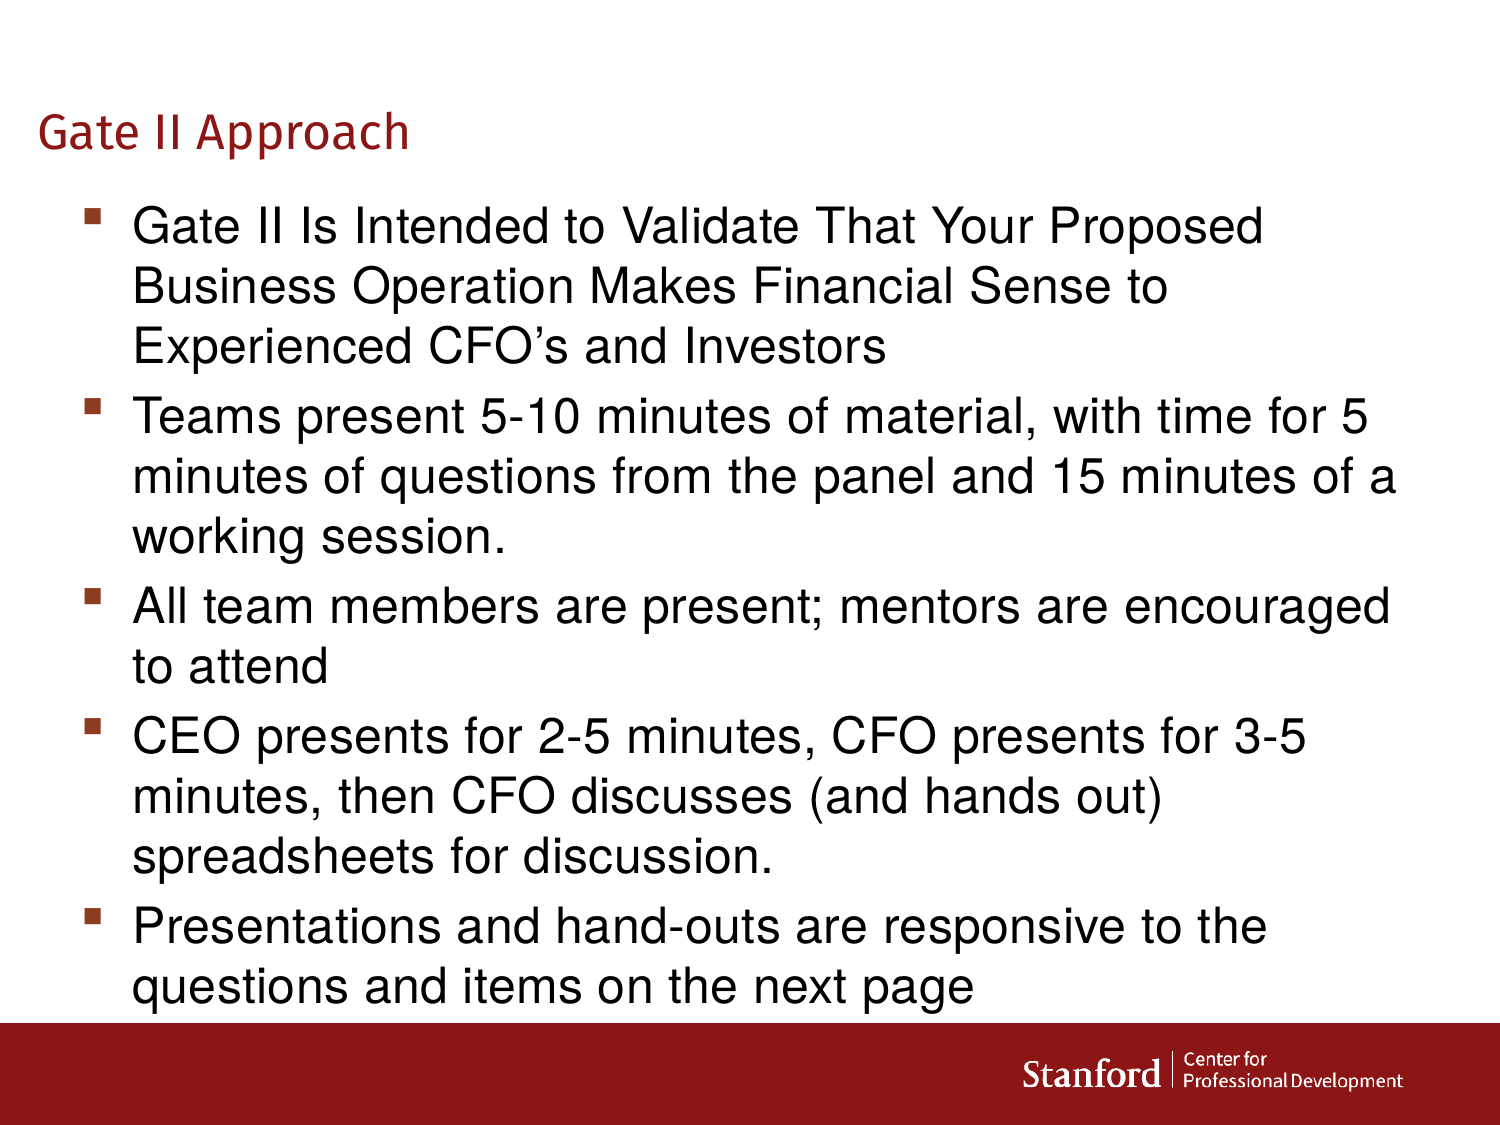

# Gate II Approach
Gate II Is Intended to Validate That Your Proposed Business Operation Makes Financial Sense to Experienced CFO’s and Investors
Teams present 5-10 minutes of material, with time for 5 minutes of questions from the panel and 15 minutes of a working session.
All team members are present; mentors are encouraged to attend
CEO presents for 2-5 minutes, CFO presents for 3-5 minutes, then CFO discusses (and hands out) spreadsheets for discussion.
Presentations and hand-outs are responsive to the questions and items on the next page